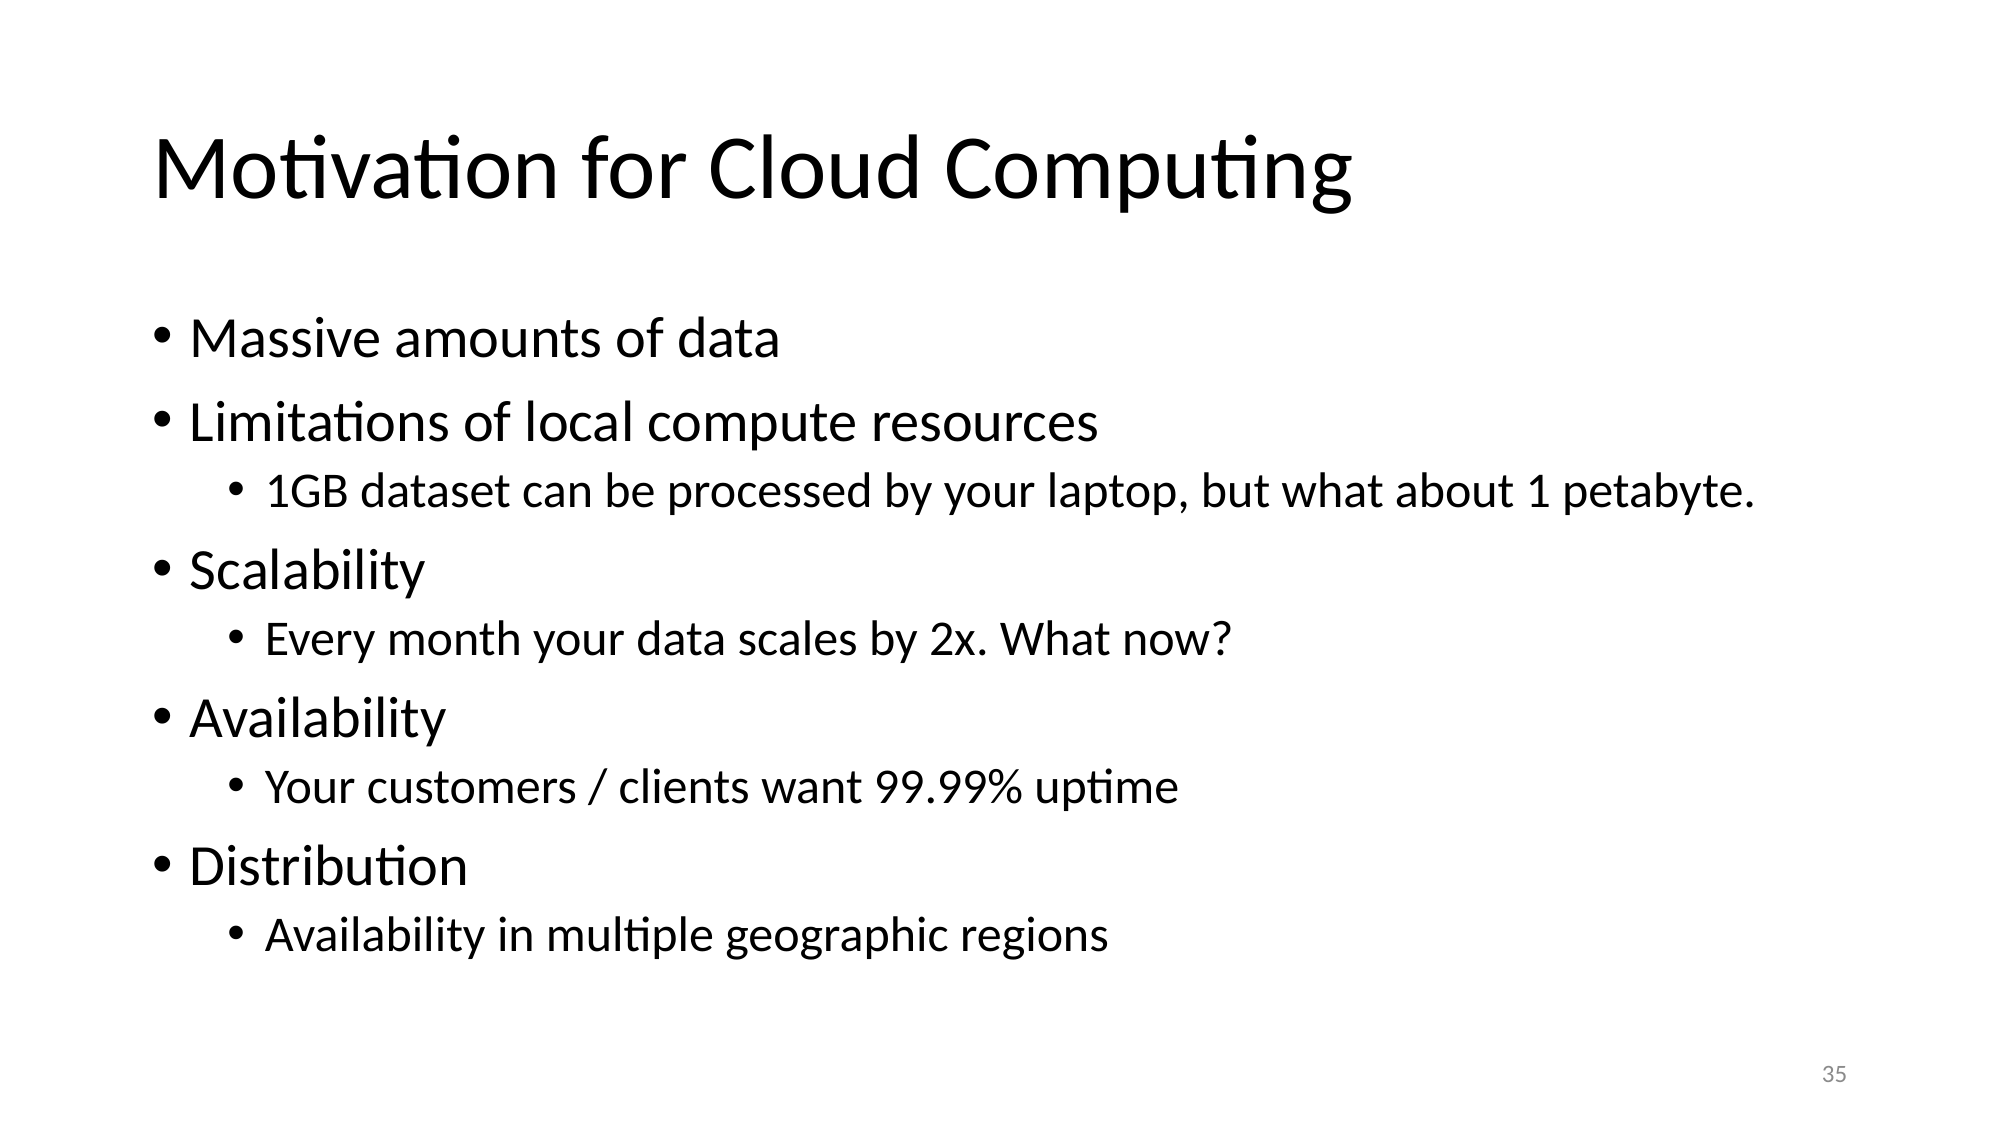

# Motivation for Cloud Computing
Massive amounts of data
Limitations of local compute resources
1GB dataset can be processed by your laptop, but what about 1 petabyte.
Scalability
Every month your data scales by 2x. What now?
Availability
Your customers / clients want 99.99% uptime
Distribution
Availability in multiple geographic regions
35